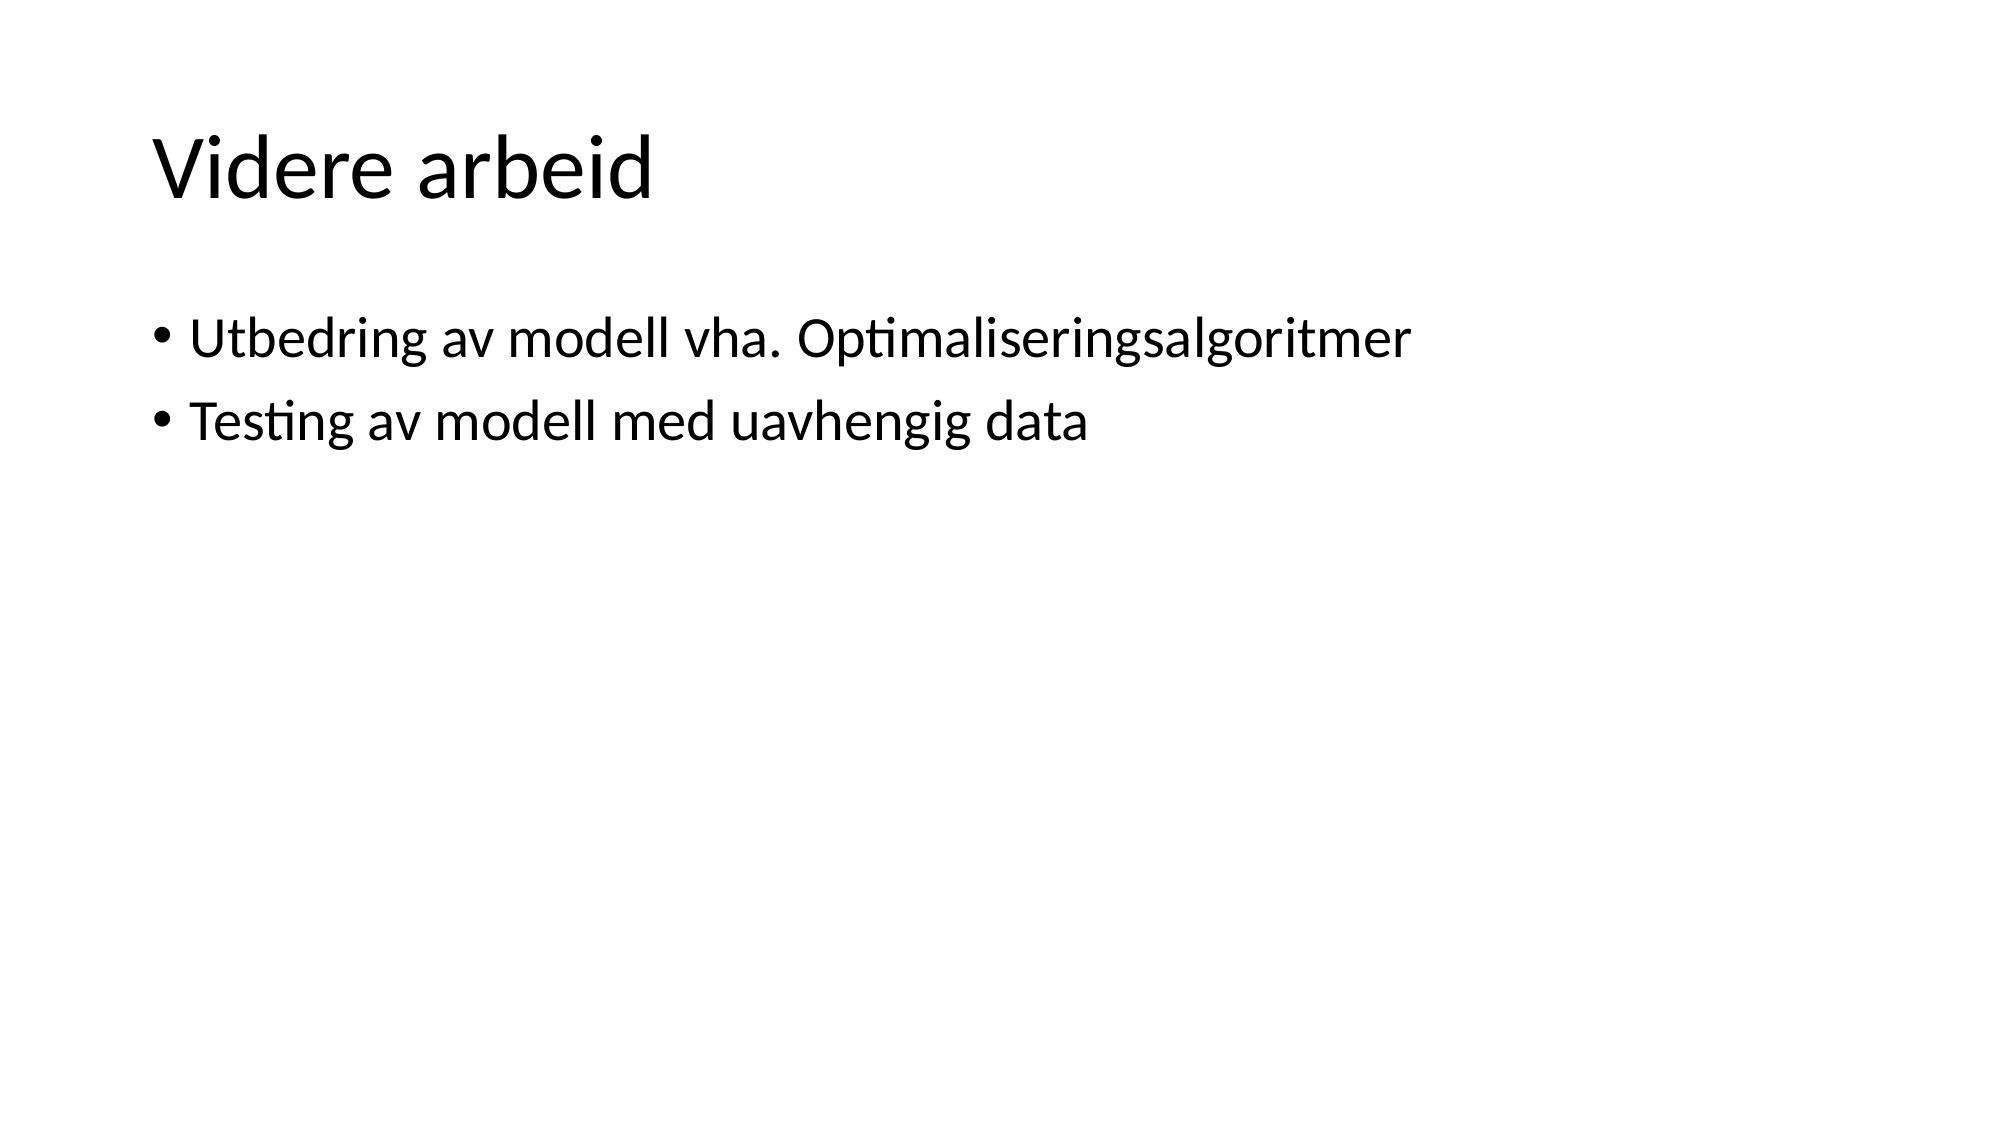

# Videre arbeid
Utbedring av modell vha. Optimaliseringsalgoritmer
Testing av modell med uavhengig data